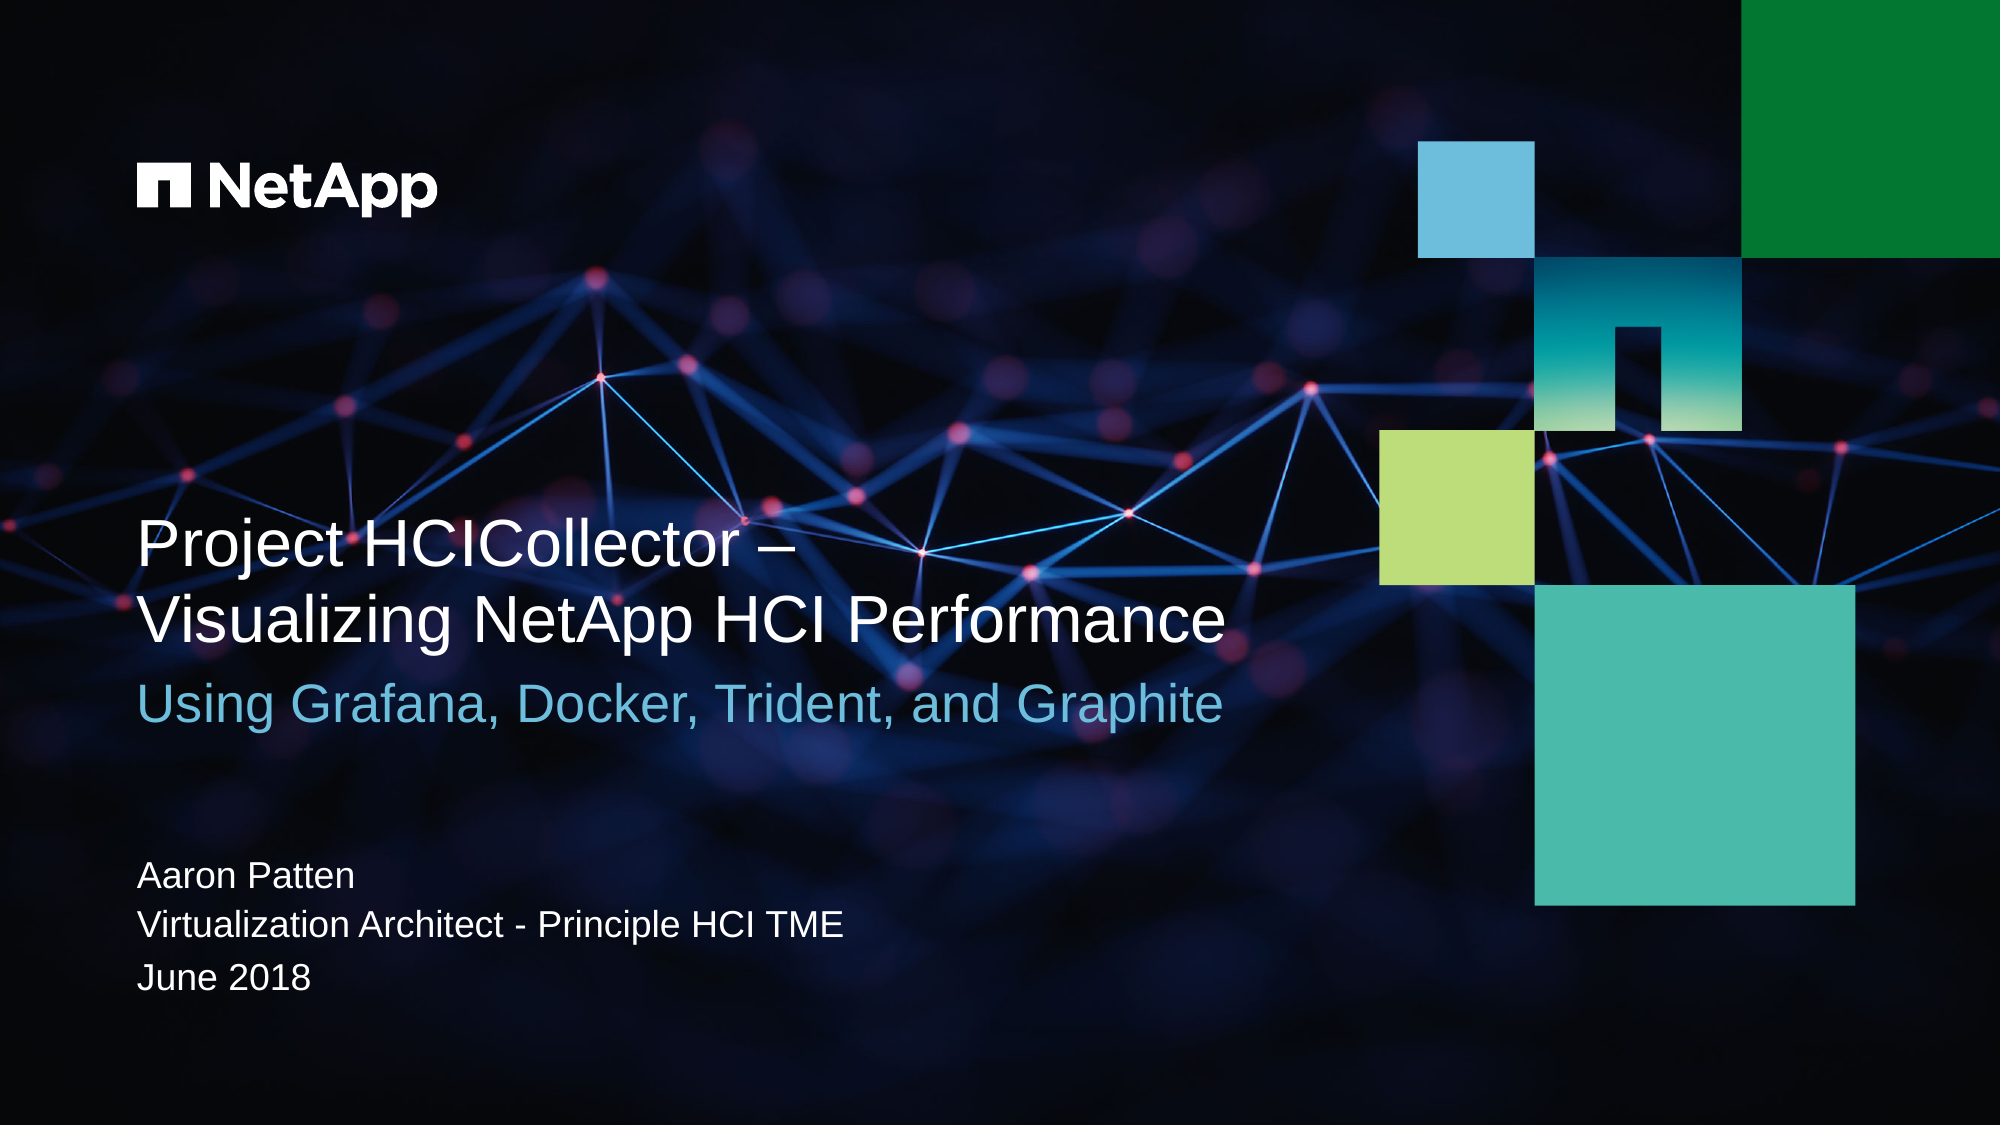

# Project HCICollector – Visualizing NetApp HCI Performance
Using Grafana, Docker, Trident, and Graphite
Aaron Patten
Virtualization Architect - Principle HCI TME
June 2018